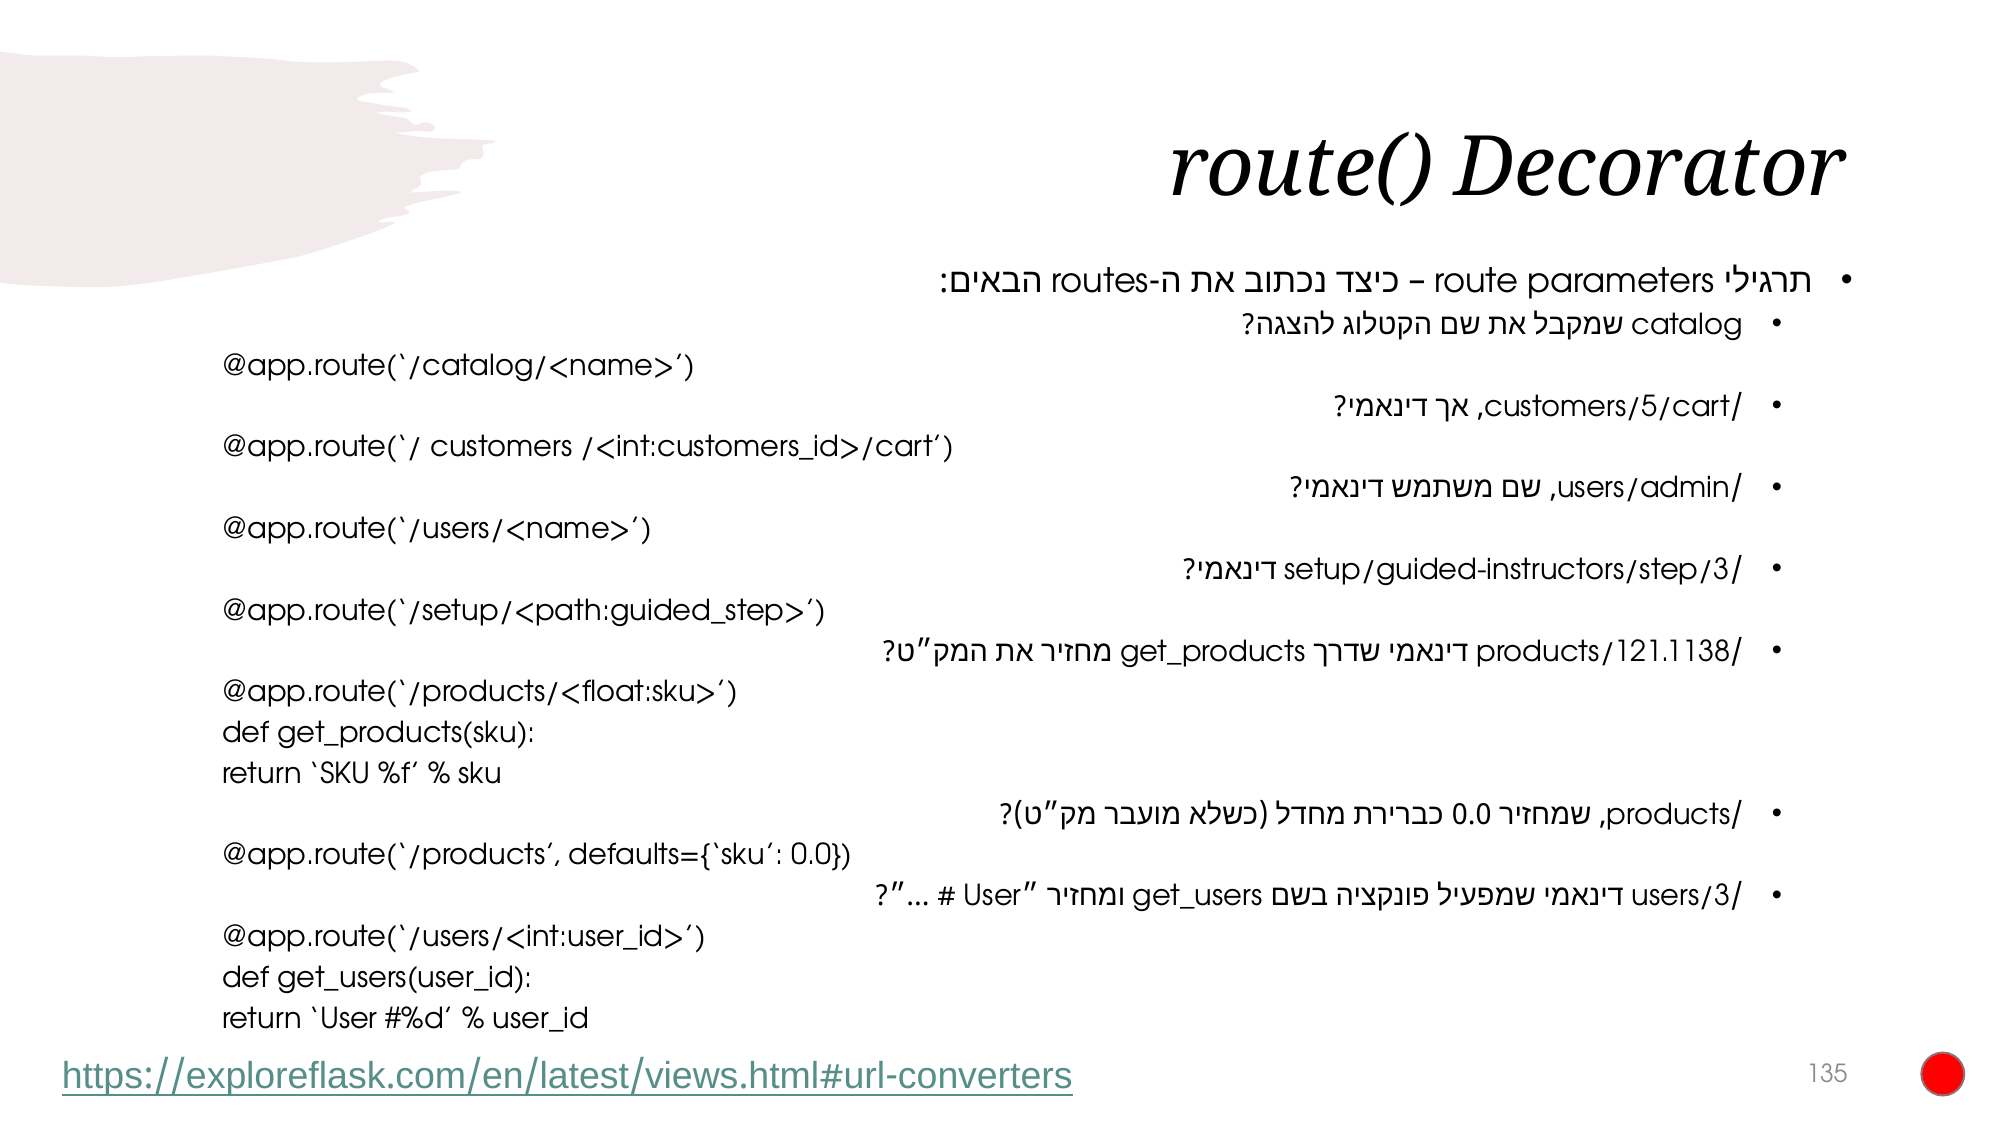

# route() Decorator
תרגילי route parameters – כיצד נכתוב את ה-routes הבאים:
catalog שמקבל את שם הקטלוג להצגה?
@app.route(‘/catalog/<name>’)
/customers/5/cart, אך דינאמי?
@app.route(‘/ customers /<int:customers_id>/cart’)
/users/admin, שם משתמש דינאמי?
@app.route(‘/users/<name>’)
/setup/guided-instructors/step/3 דינאמי?
@app.route(‘/setup/<path:guided_step>’)
/products/121.1138 דינאמי שדרך get_products מחזיר את המק״ט?
@app.route(‘/products/<float:sku>’)
def get_products(sku):
	return ‘SKU %f’ % sku
/products, שמחזיר 0.0 כברירת מחדל (כשלא מועבר מק״ט)?
@app.route(‘/products’, defaults={‘sku’: 0.0})
/users/3 דינאמי שמפעיל פונקציה בשם get_users ומחזיר ״User # …״?
@app.route(‘/users/<int:user_id>’)
def get_users(user_id):
	return ‘User #%d’ % user_id

135
https://exploreflask.com/en/latest/views.html#url-converters